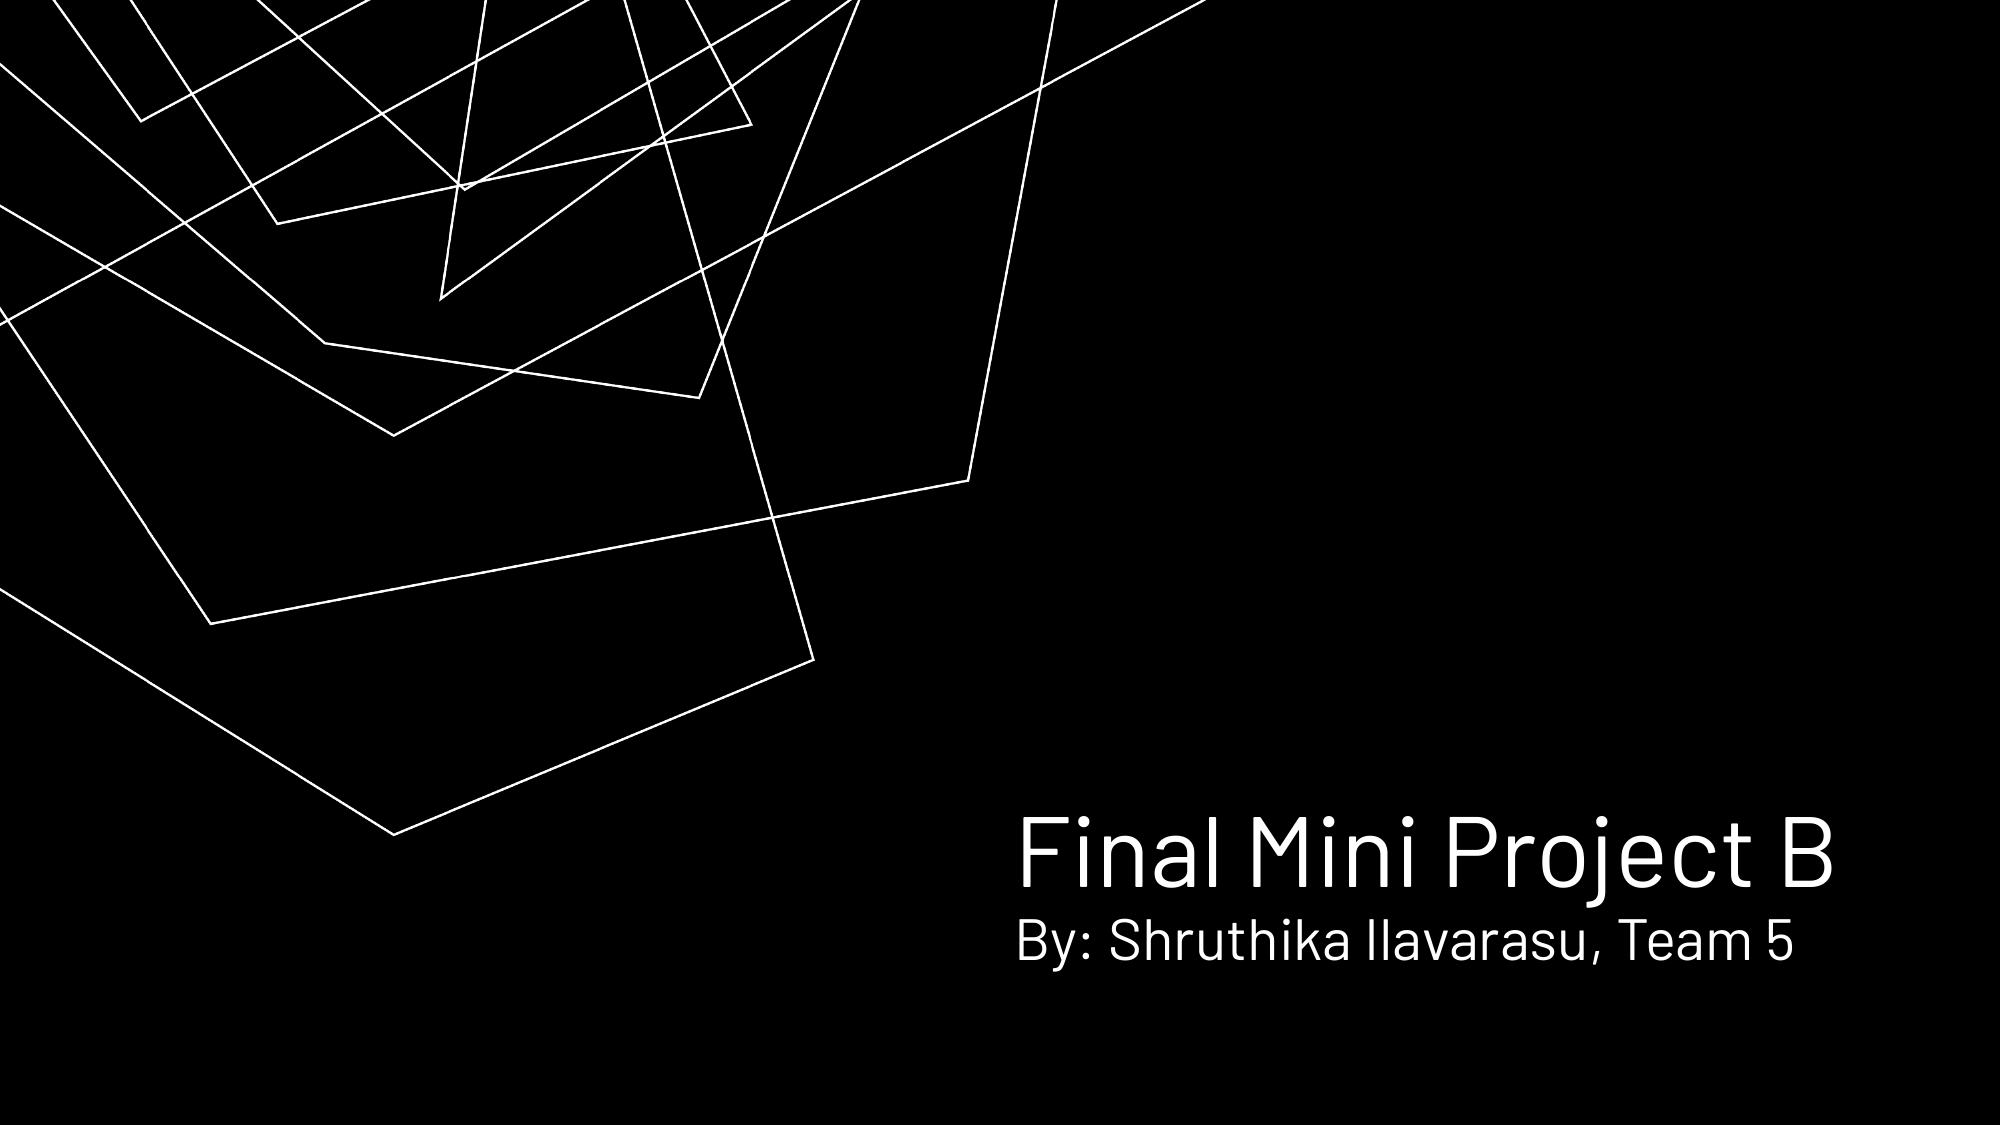

# Final Mini Project B By: Shruthika Ilavarasu, Team 5